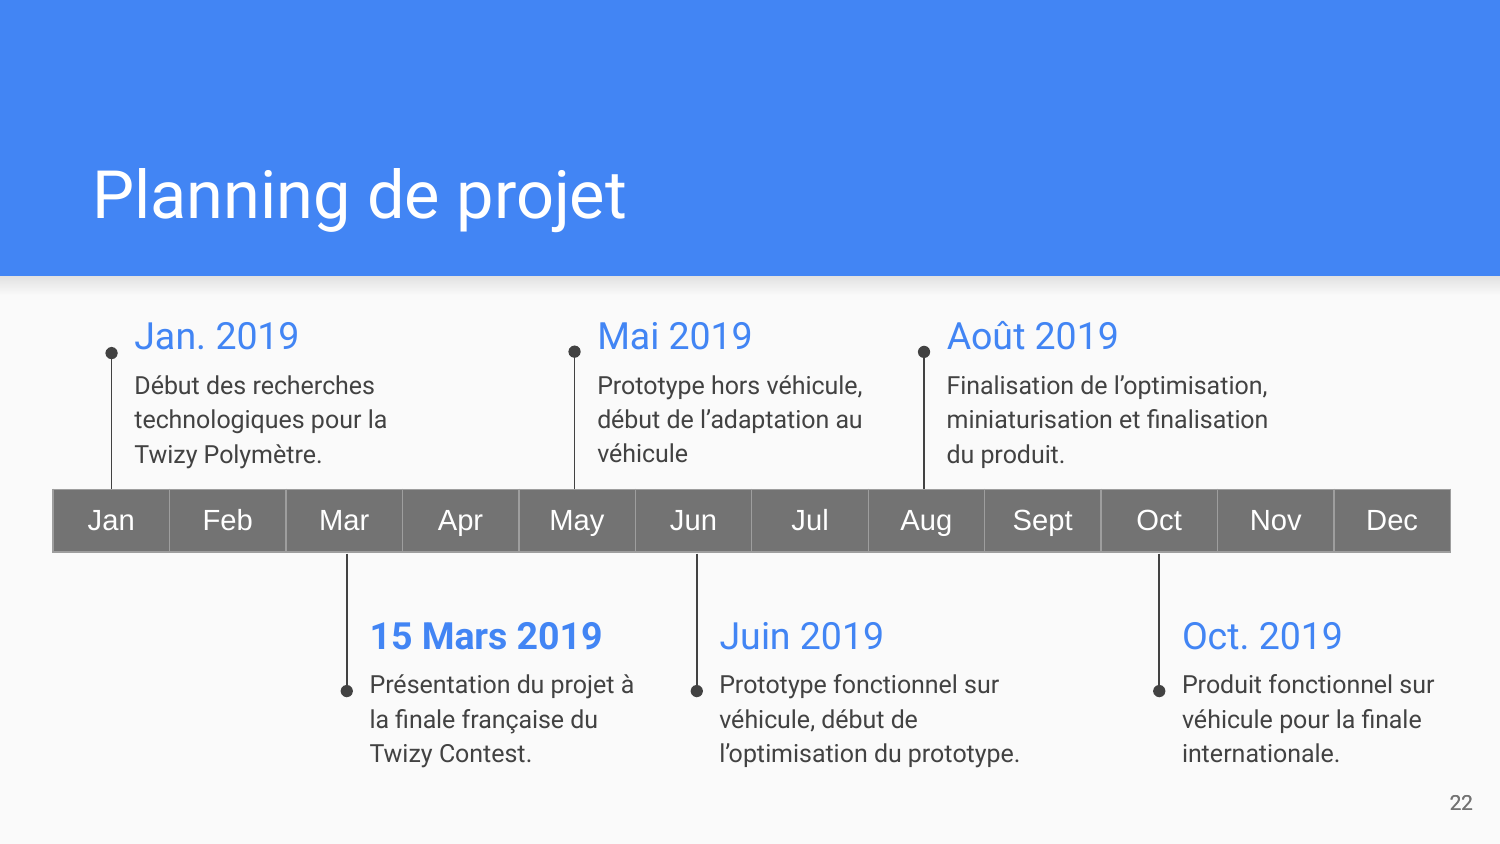

# Planning de projet
Mai 2019
Jan. 2019
Août 2019
Prototype hors véhicule, début de l’adaptation au véhicule
Début des recherches technologiques pour la Twizy Polymètre.
Finalisation de l’optimisation, miniaturisation et finalisation du produit.
| Jan | Feb | Mar | Apr | May | Jun | Jul | Aug | Sept | Oct | Nov | Dec |
| --- | --- | --- | --- | --- | --- | --- | --- | --- | --- | --- | --- |
15 Mars 2019
Juin 2019
Oct. 2019
Présentation du projet à la finale française du Twizy Contest.
Prototype fonctionnel sur véhicule, début de l’optimisation du prototype.
Produit fonctionnel sur véhicule pour la finale internationale.
22
22